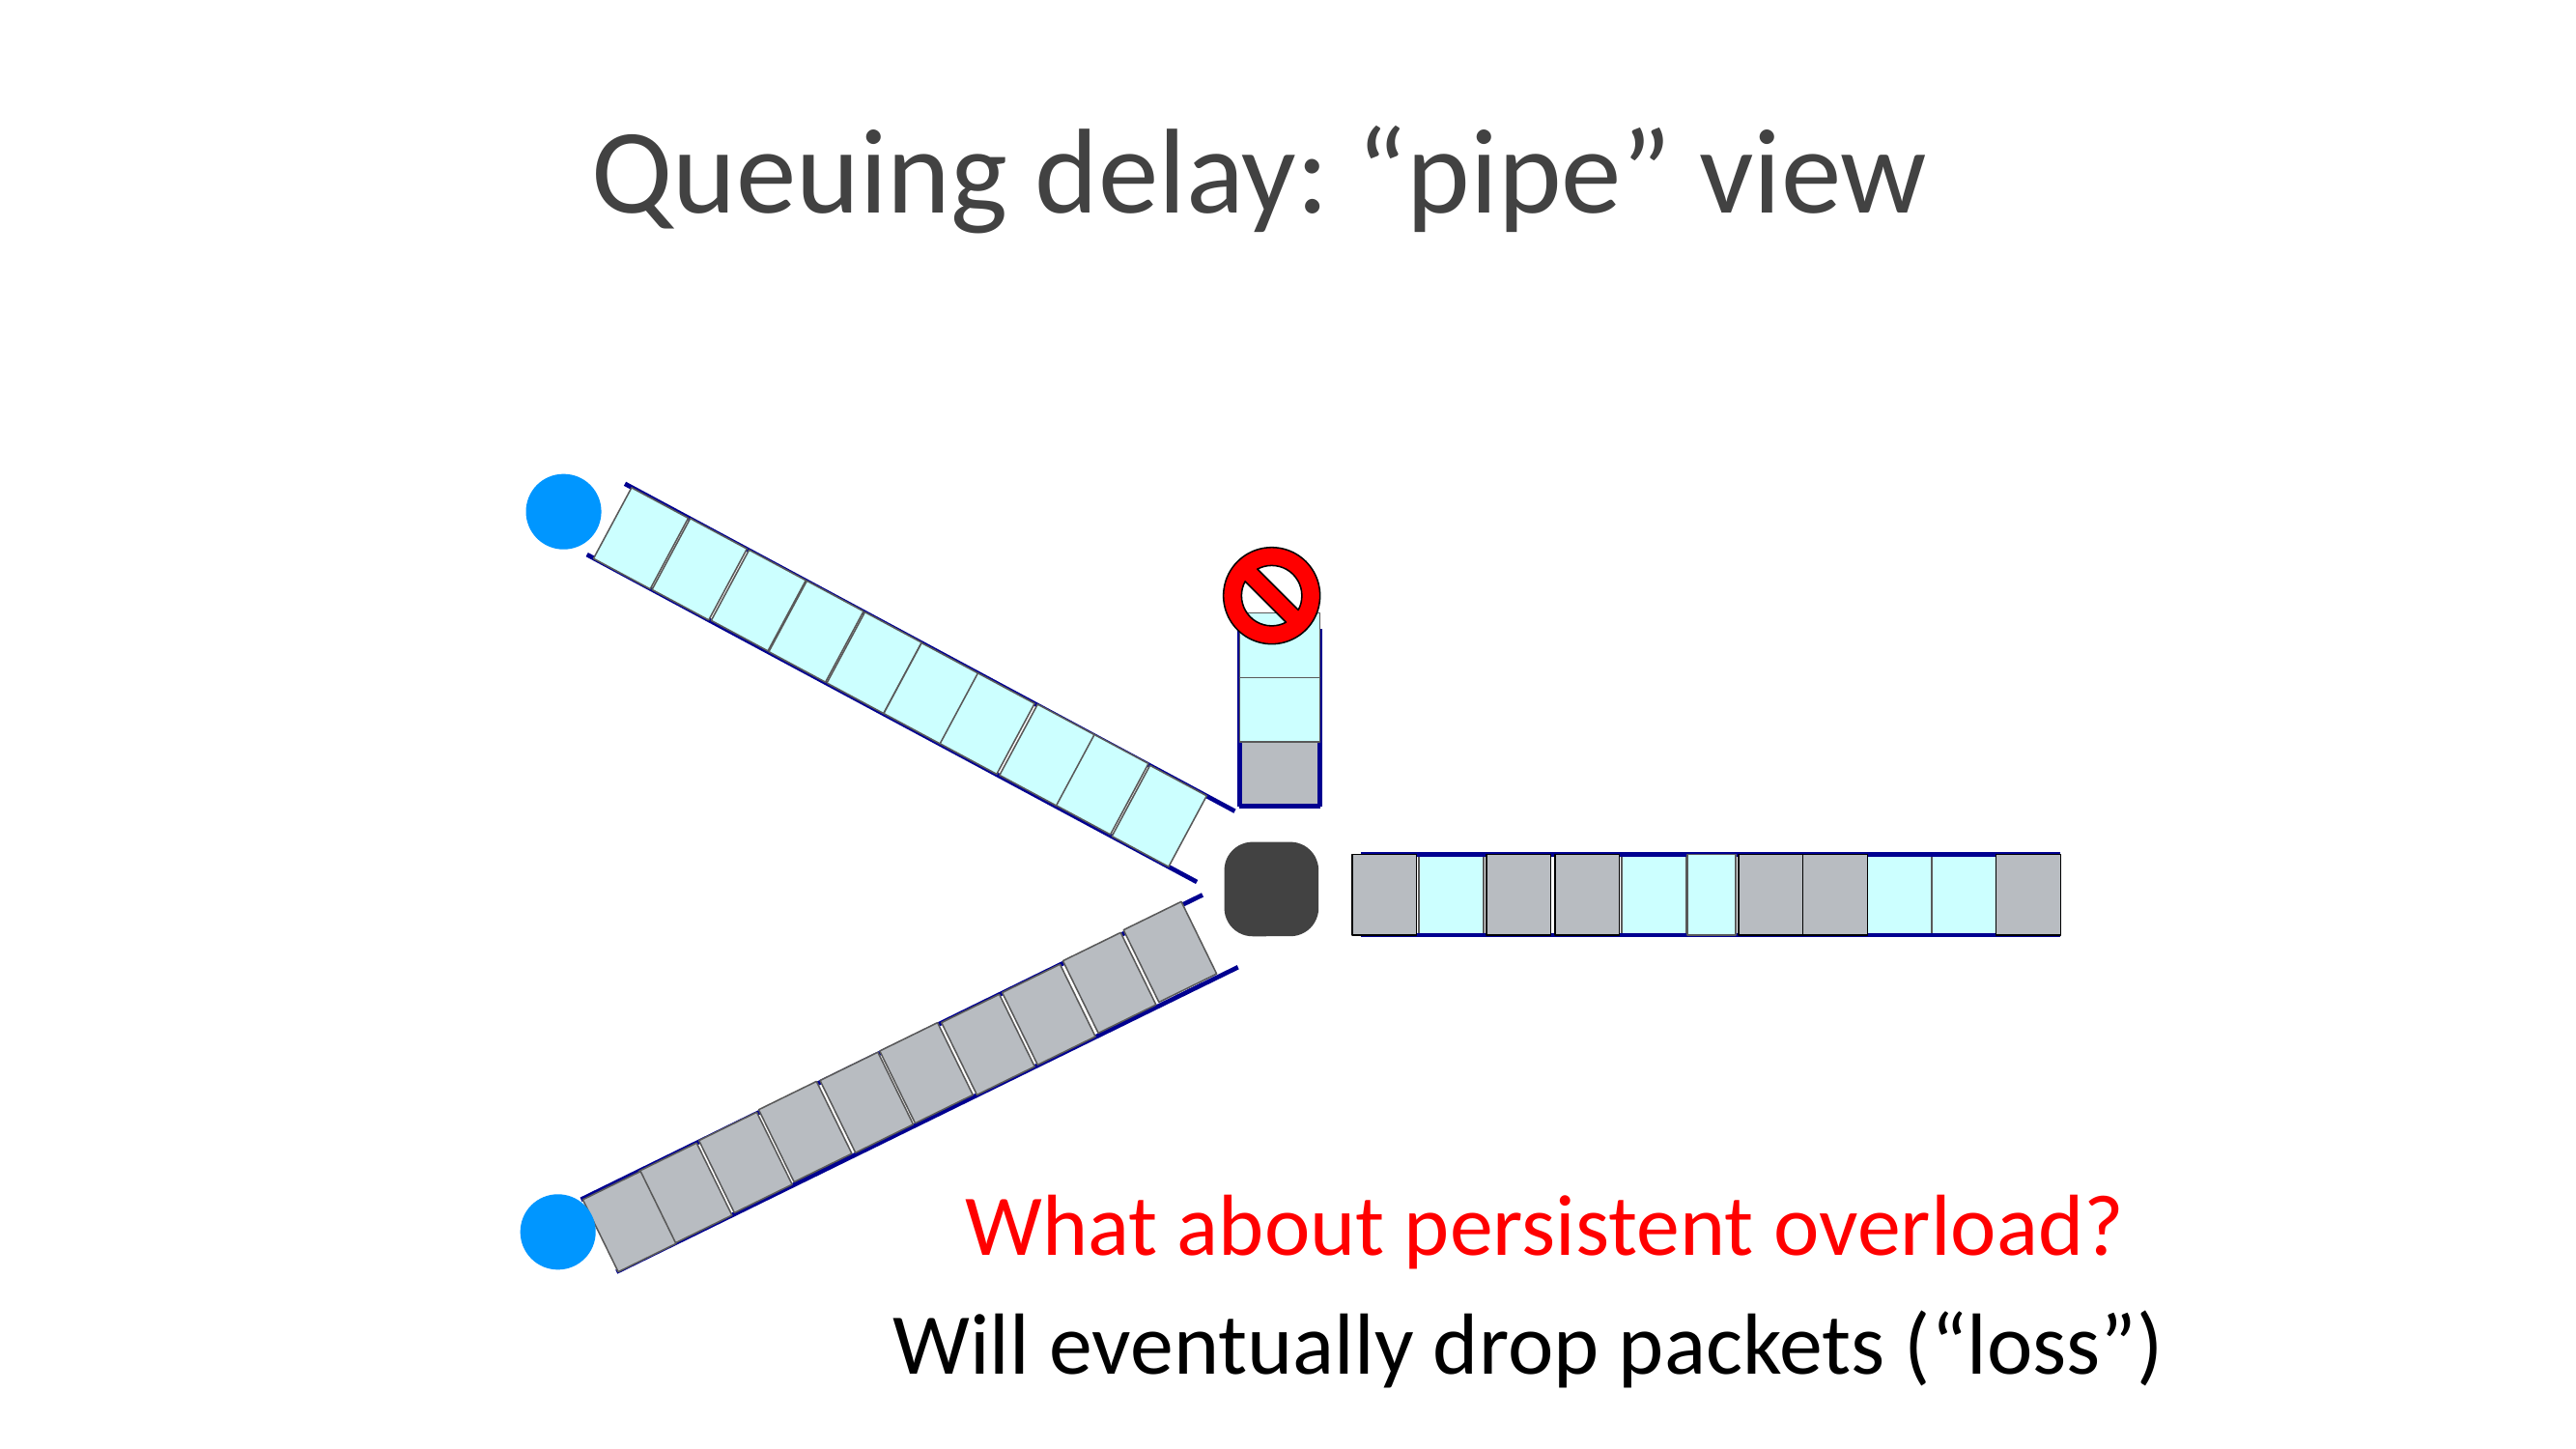

# Queuing delay: “pipe” view

What about persistent overload?

Will eventually drop packets (“loss”)